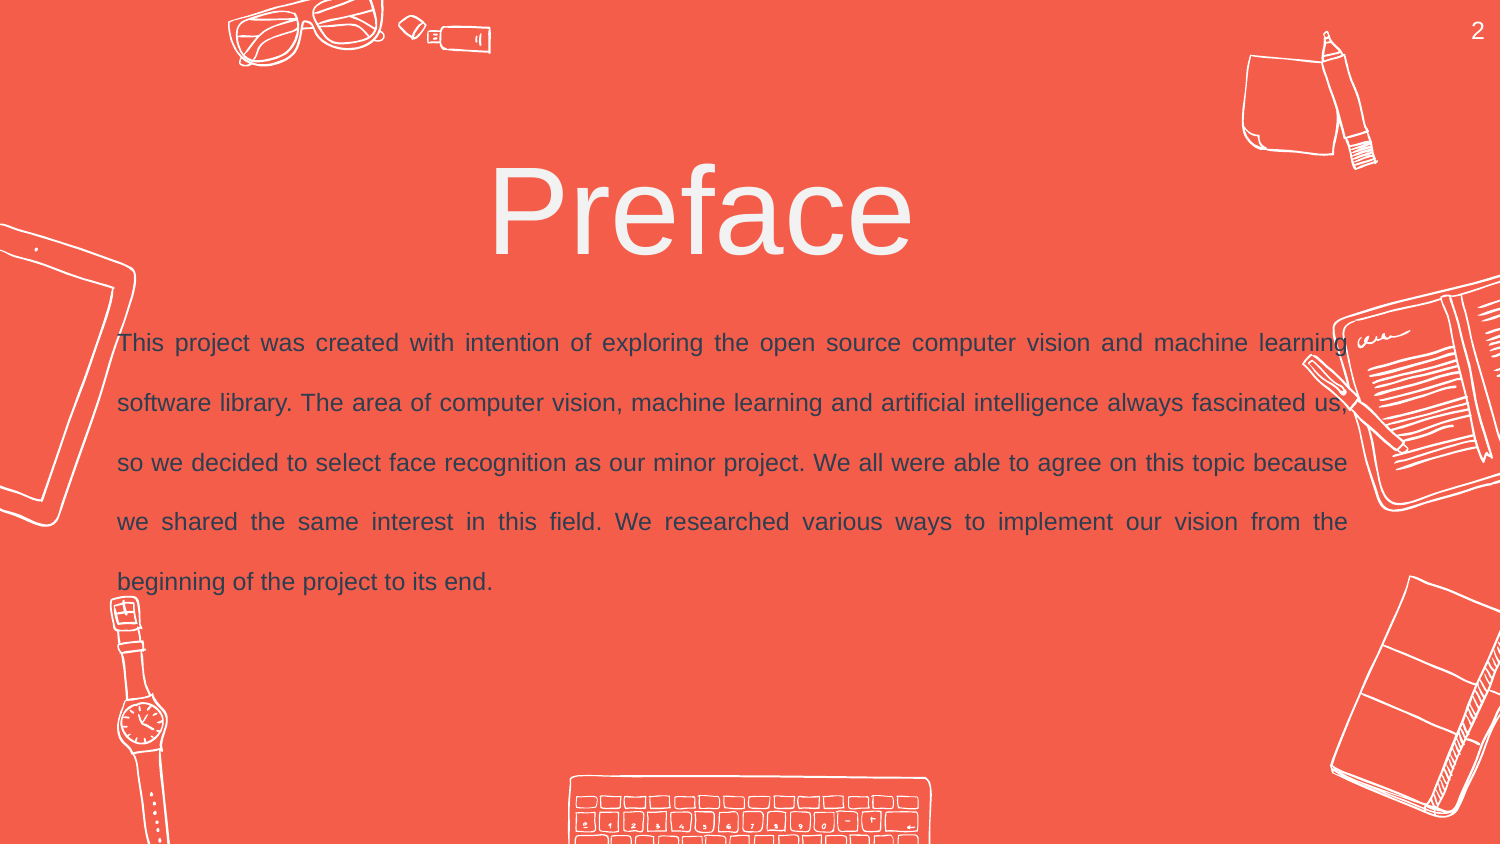

2
Preface
This project was created with intention of exploring the open source computer vision and machine learning software library. The area of computer vision, machine learning and artificial intelligence always fascinated us, so we decided to select face recognition as our minor project. We all were able to agree on this topic because we shared the same interest in this field. We researched various ways to implement our vision from the beginning of the project to its end.